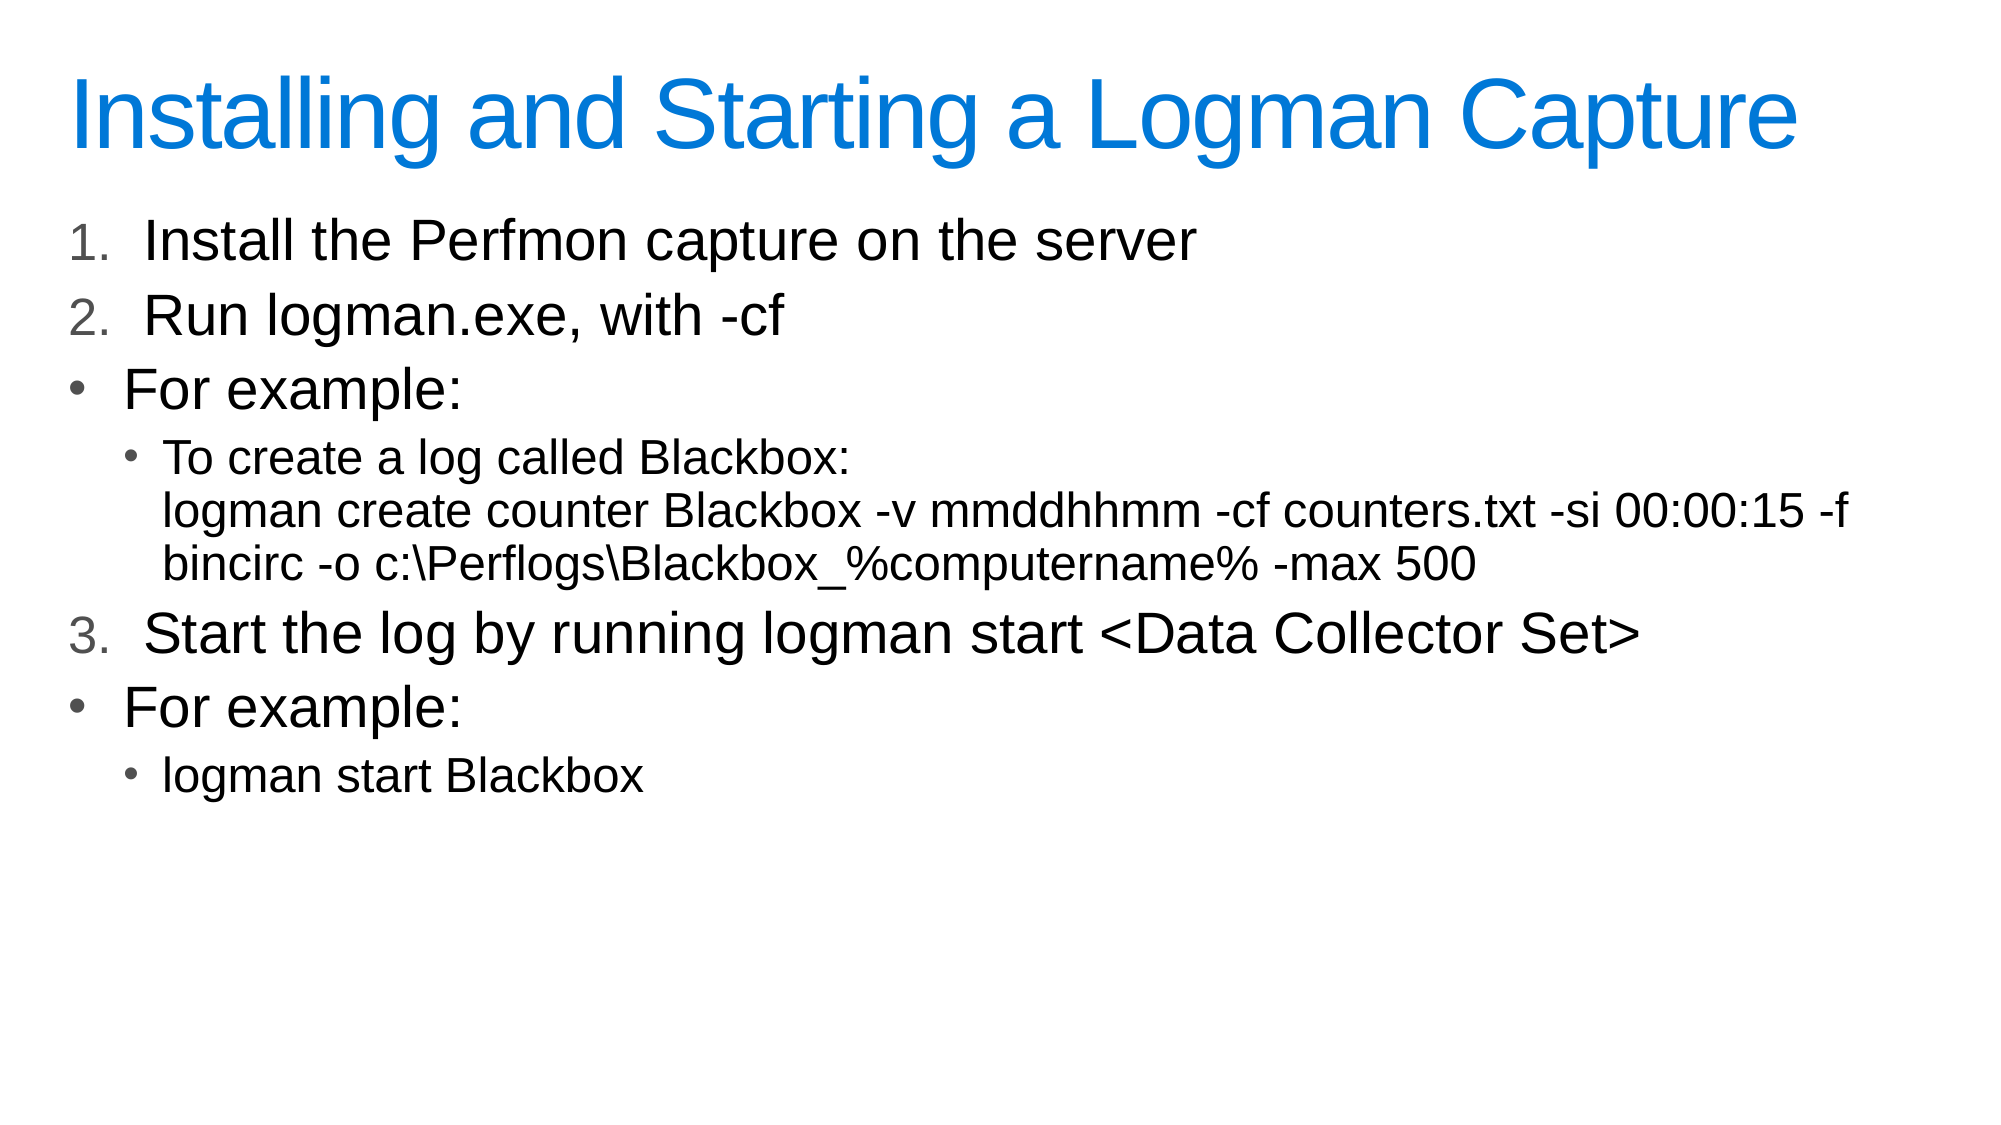

# Installing and Starting a Logman Capture
Install the Perfmon capture on the server
Run logman.exe, with -cf
For example:
To create a log called Blackbox:
logman create counter Blackbox -v mmddhhmm -cf counters.txt -si 00:00:15 -f bincirc -o c:\Perflogs\Blackbox_%computername% -max 500
Start the log by running logman start <Data Collector Set>
For example:
logman start Blackbox